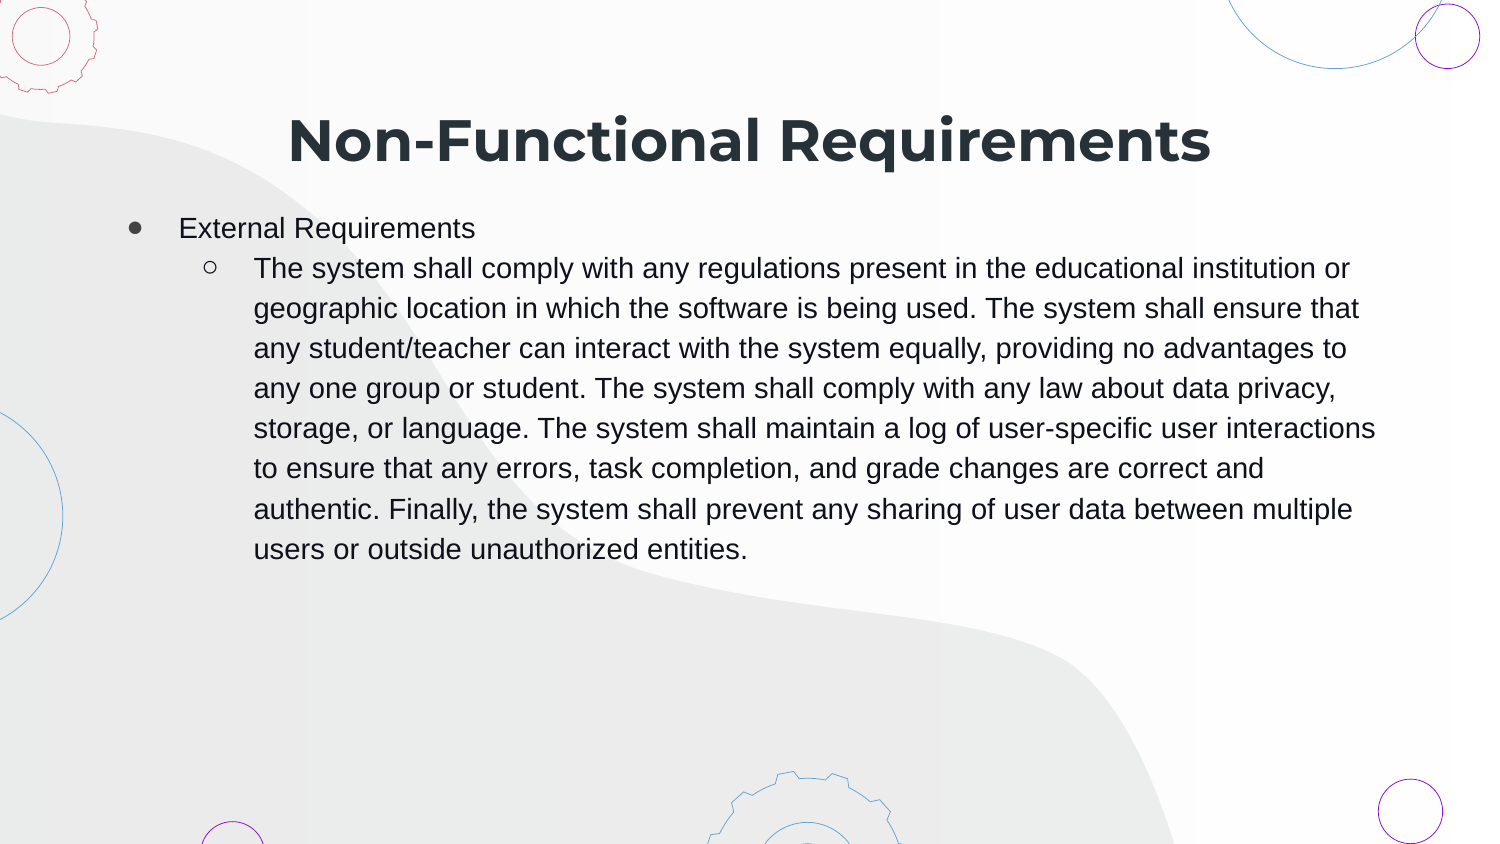

# Non-Functional Requirements
External Requirements
The system shall comply with any regulations present in the educational institution or geographic location in which the software is being used. The system shall ensure that any student/teacher can interact with the system equally, providing no advantages to any one group or student. The system shall comply with any law about data privacy, storage, or language. The system shall maintain a log of user-specific user interactions to ensure that any errors, task completion, and grade changes are correct and authentic. Finally, the system shall prevent any sharing of user data between multiple users or outside unauthorized entities.